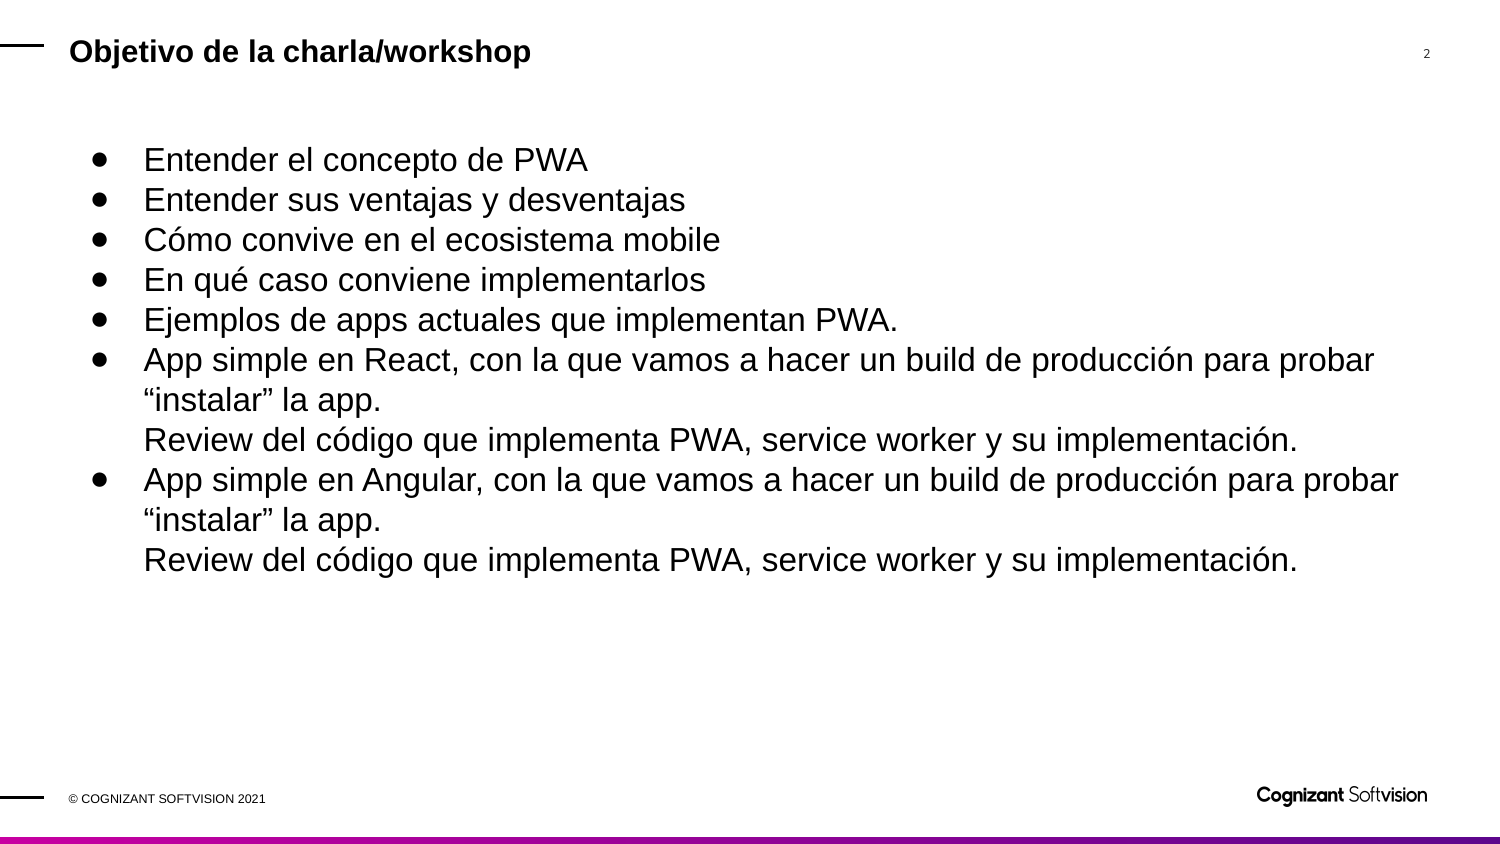

# Objetivo de la charla/workshop
Entender el concepto de PWA
Entender sus ventajas y desventajas
Cómo convive en el ecosistema mobile
En qué caso conviene implementarlos
Ejemplos de apps actuales que implementan PWA.
App simple en React, con la que vamos a hacer un build de producción para probar “instalar” la app.
Review del código que implementa PWA, service worker y su implementación.
App simple en Angular, con la que vamos a hacer un build de producción para probar “instalar” la app.
Review del código que implementa PWA, service worker y su implementación.